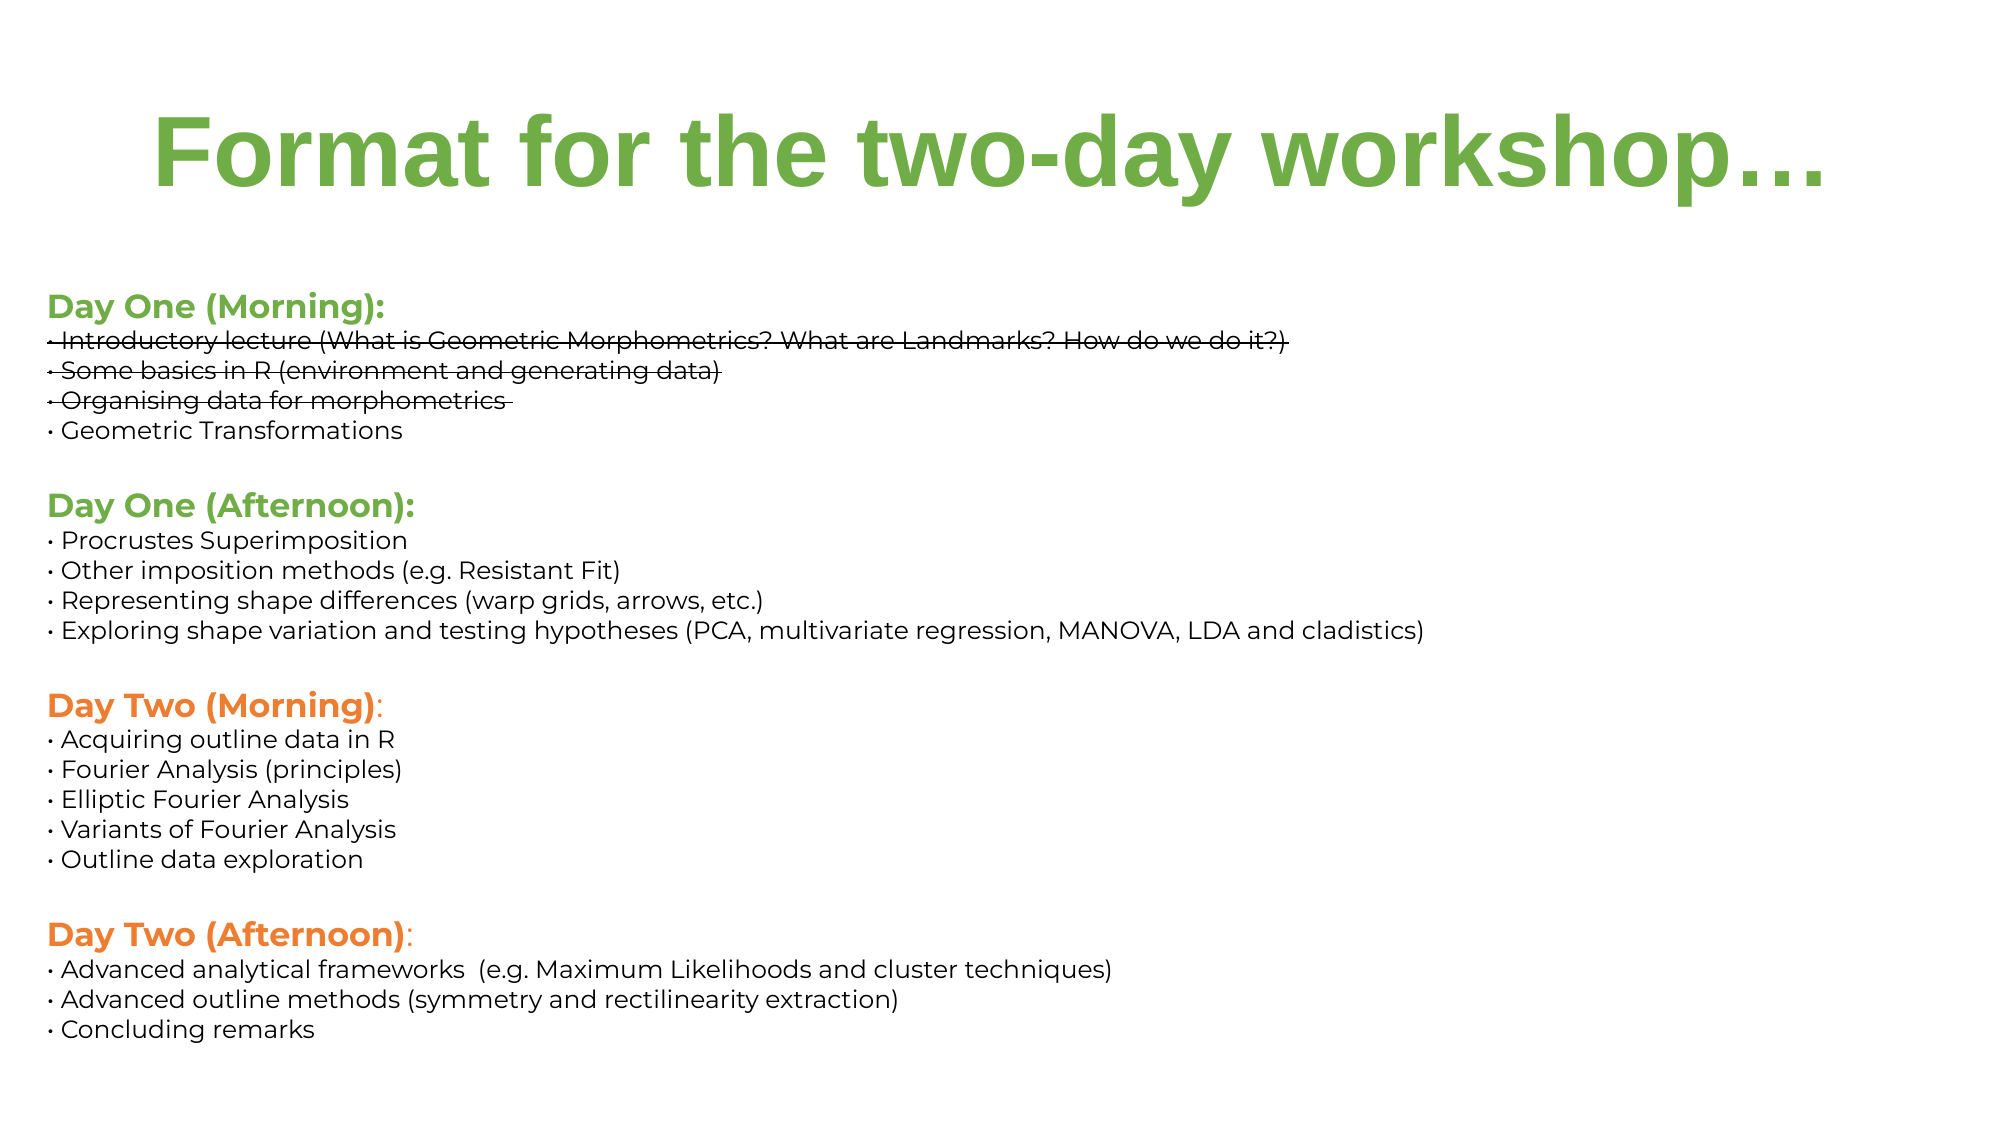

# Format for the two-day workshop…
Day One (Morning):
• Introductory lecture (What is Geometric Morphometrics? What are Landmarks? How do we do it?)
• Some basics in R (environment and generating data)
• Organising data for morphometrics
• Geometric Transformations

Day One (Afternoon):
• Procrustes Superimposition
• Other imposition methods (e.g. Resistant Fit)
• Representing shape differences (warp grids, arrows, etc.)
• Exploring shape variation and testing hypotheses (PCA, multivariate regression, MANOVA, LDA and cladistics)

Day Two (Morning):
• Acquiring outline data in R
• Fourier Analysis (principles)
• Elliptic Fourier Analysis
• Variants of Fourier Analysis
• Outline data exploration

Day Two (Afternoon):
• Advanced analytical frameworks  (e.g. Maximum Likelihoods and cluster techniques)
• Advanced outline methods (symmetry and rectilinearity extraction)
• Concluding remarks